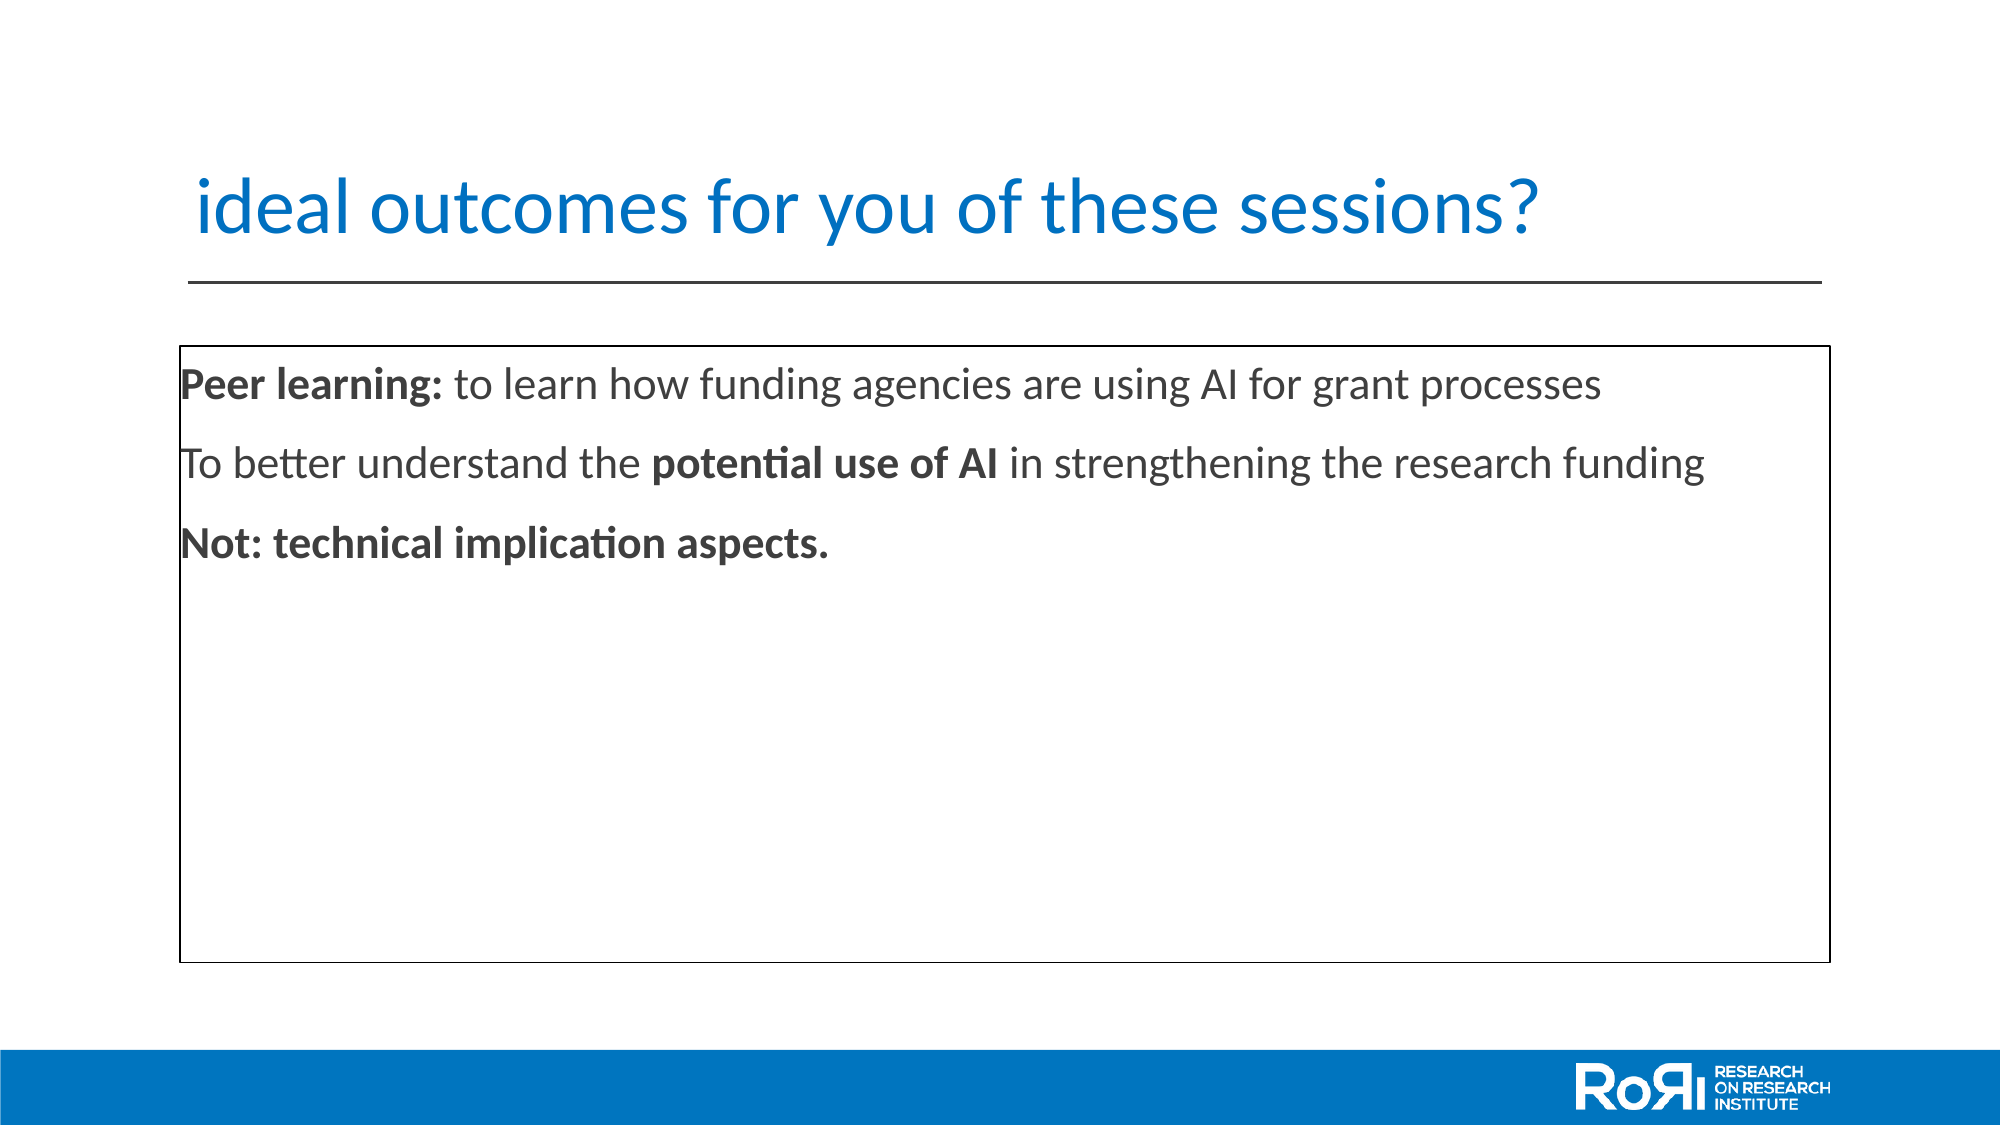

# ideal outcomes for you of these sessions?
Peer learning: to learn how funding agencies are using AI for grant processes
To better understand the potential use of AI in strengthening the research funding
Not: technical implication aspects.